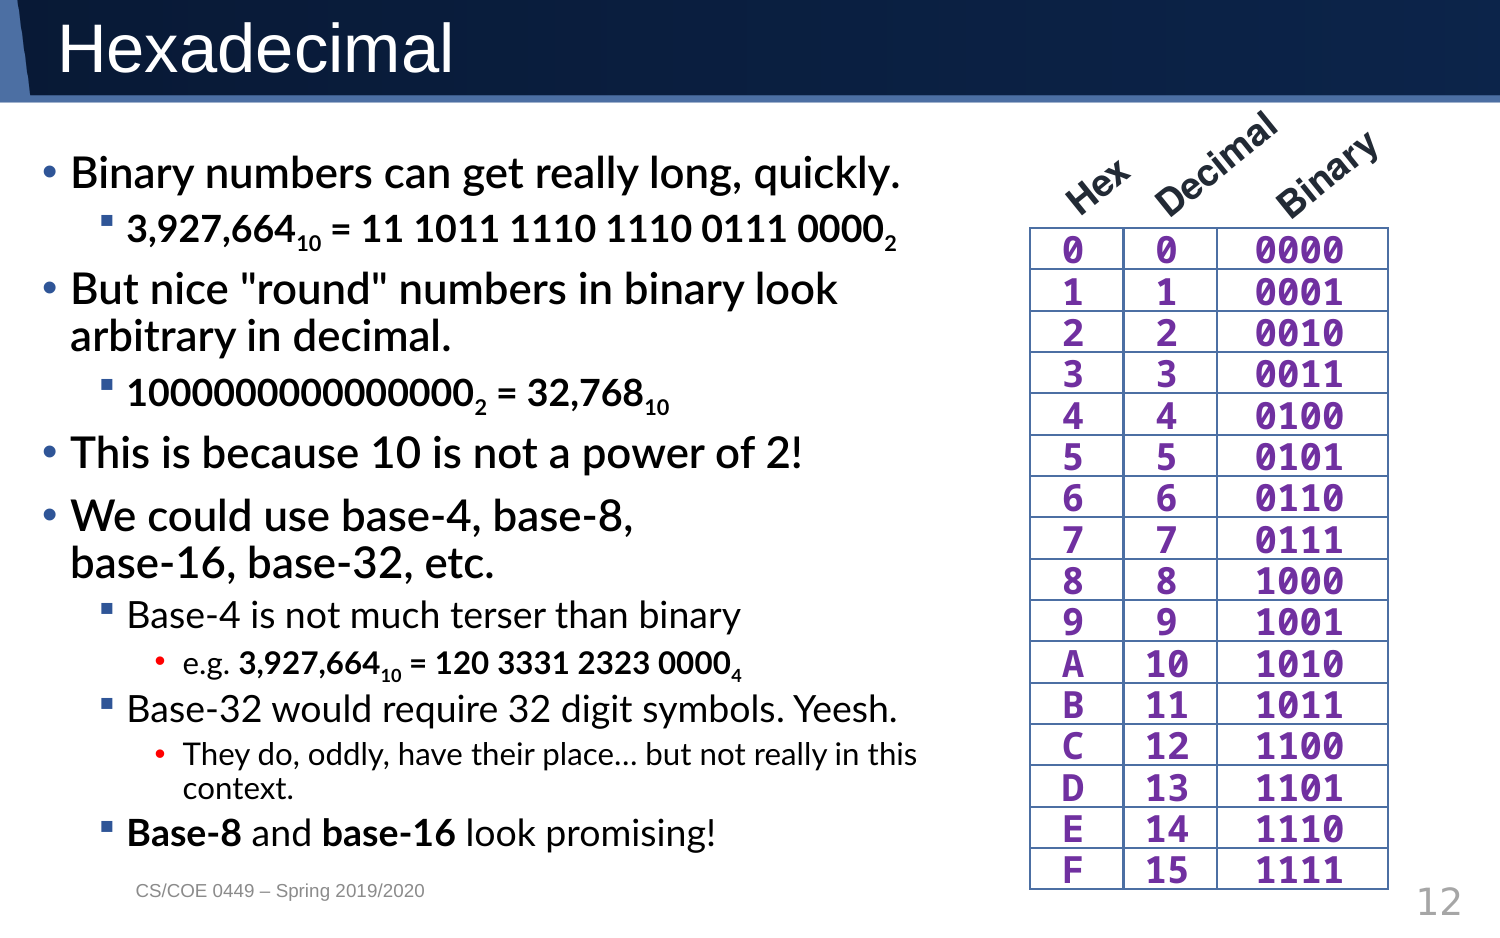

# Hexadecimal
Decimal
Binary
Hex
0

0

0000

1

1

0001

2

2

0010

3

3

0011

4

4

0100

5

5

0101

6

6

0110

7

7

0111

8

8

1000

9

9

1001

A

10

1010

B

11

1011

C

12

1100

D

13

1101

E

14

1110

F

15

1111

Binary numbers can get really long, quickly.
3,927,66410 = 11 1011 1110 1110 0111 00002
But nice "round" numbers in binary look arbitrary in decimal.
10000000000000002 = 32,76810
This is because 10 is not a power of 2!
We could use base-4, base-8,
base-16, base-32, etc.
Base-4 is not much terser than binary
e.g. 3,927,66410 = 120 3331 2323 00004
Base-32 would require 32 digit symbols. Yeesh.
They do, oddly, have their place… but not really in this context.
Base-8 and base-16 look promising!
CS/COE 0449 – Spring 2019/2020
12